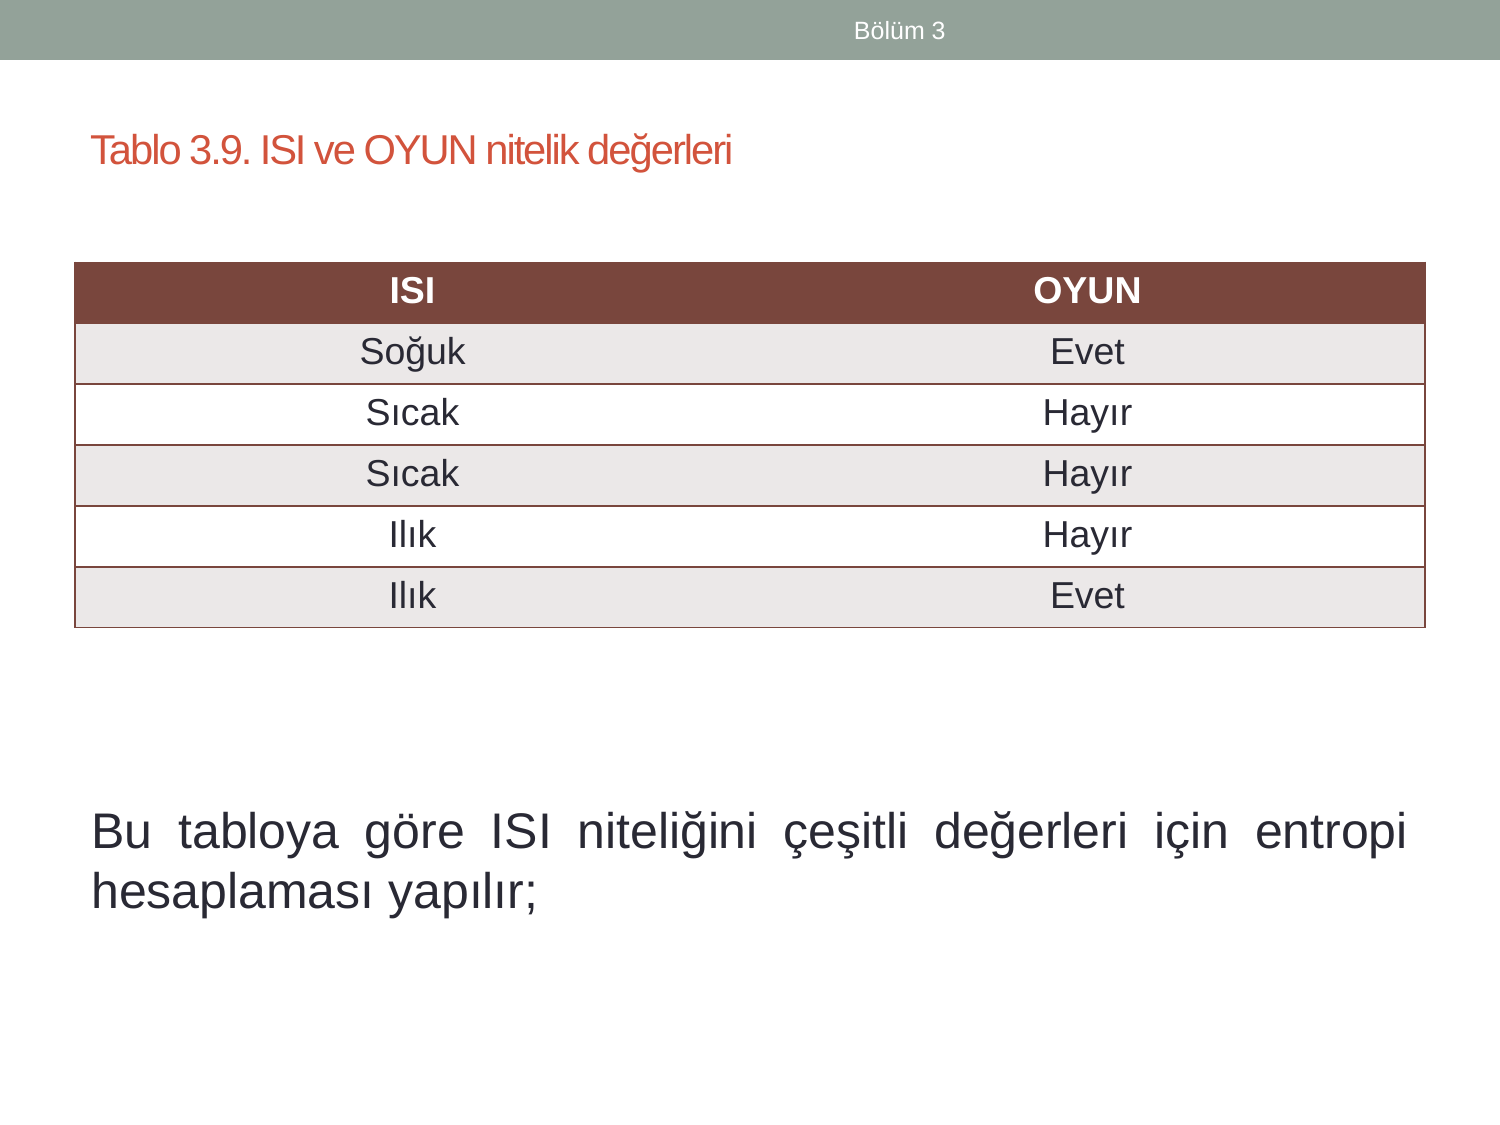

Bölüm 3
# Tablo 3.9. ISI ve OYUN nitelik değerleri
| ISI | OYUN |
| --- | --- |
| Soğuk | Evet |
| Sıcak | Hayır |
| Sıcak | Hayır |
| Ilık | Hayır |
| Ilık | Evet |
Bu tabloya göre ISI niteliğini çeşitli değerleri için entropi hesaplaması yapılır;